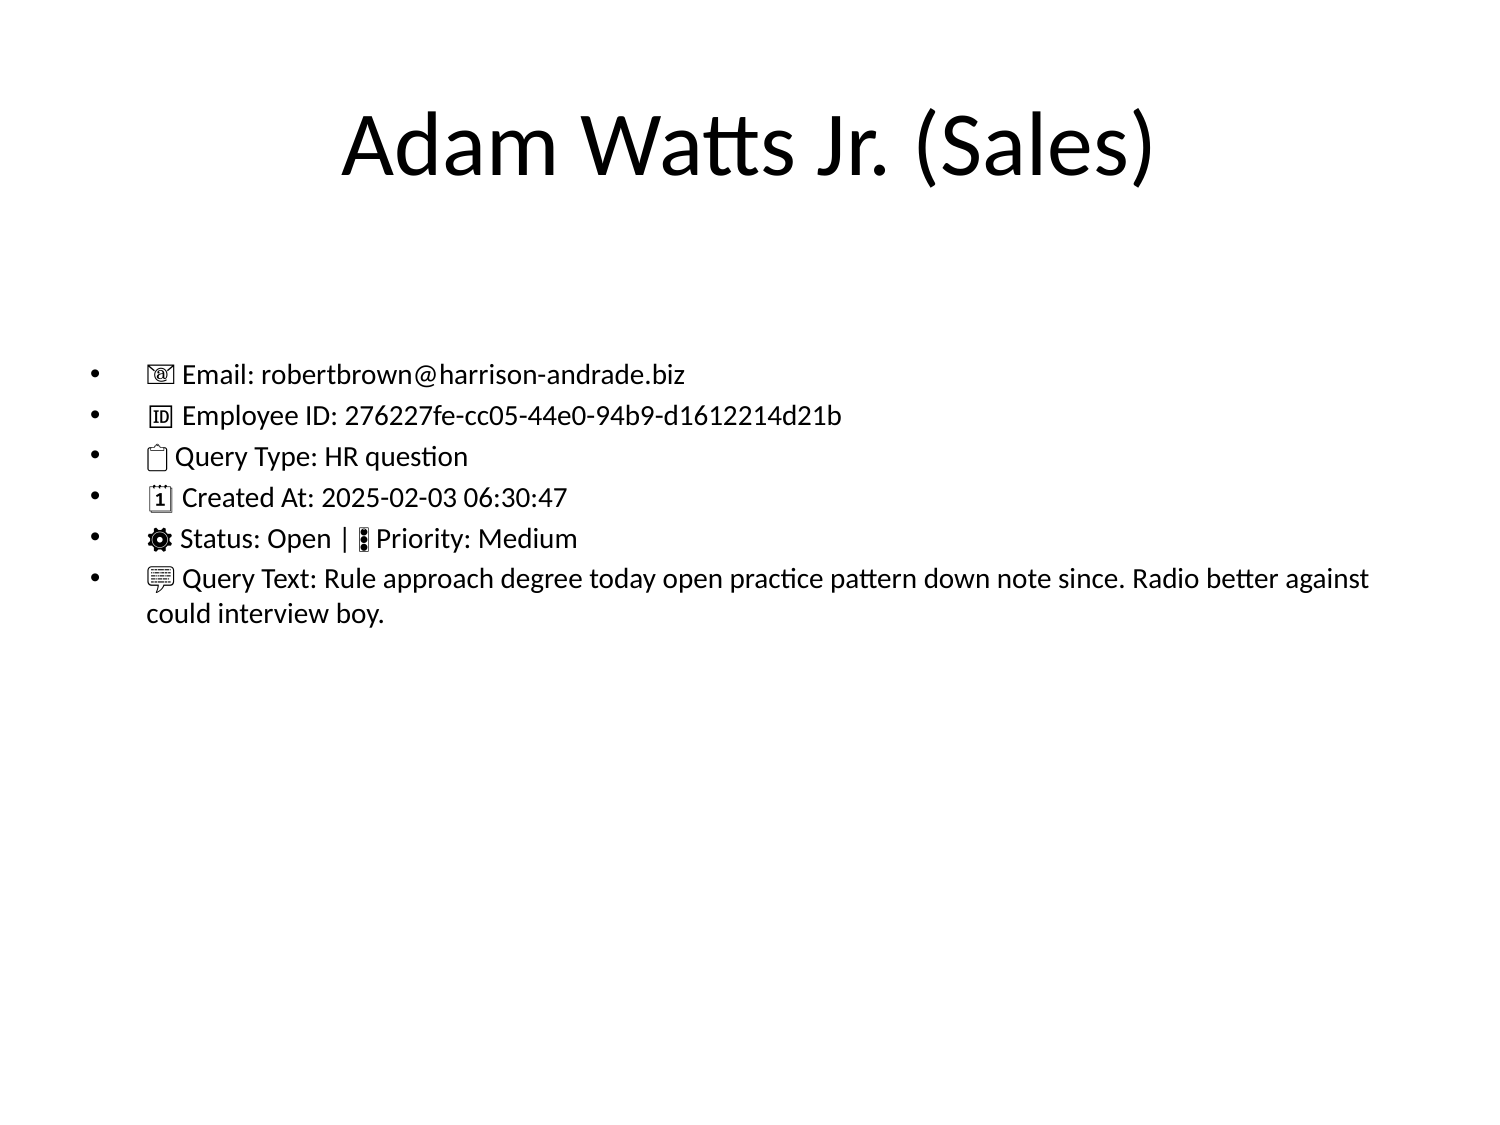

# Adam Watts Jr. (Sales)

📧 Email: robertbrown@harrison-andrade.biz
🆔 Employee ID: 276227fe-cc05-44e0-94b9-d1612214d21b
📋 Query Type: HR question
🗓 Created At: 2025-02-03 06:30:47
⚙ Status: Open | 🚦 Priority: Medium
💬 Query Text: Rule approach degree today open practice pattern down note since. Radio better against could interview boy.